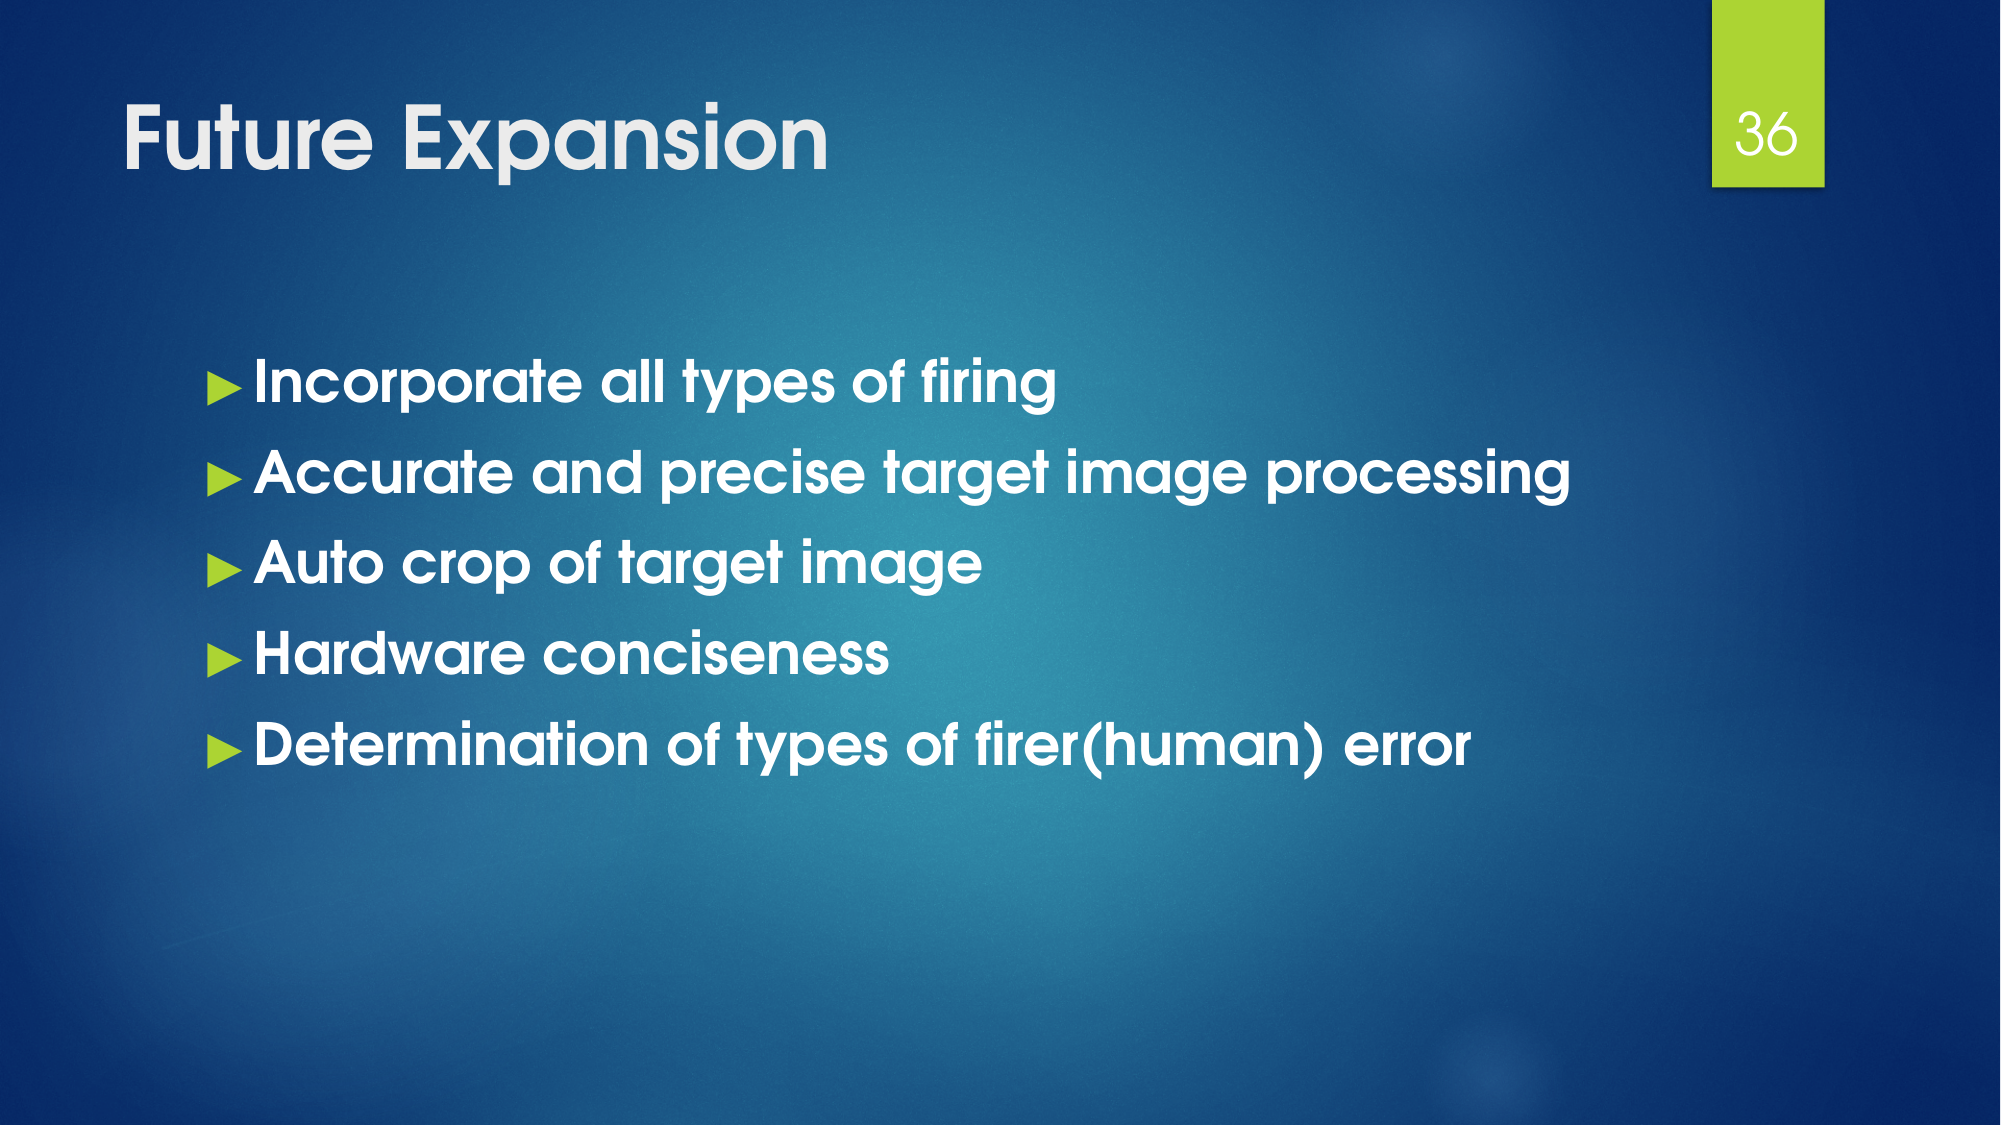

36
# Future Expansion
Incorporate all types of firing
Accurate and precise target image processing
Auto crop of target image
Hardware conciseness
Determination of types of firer(human) error